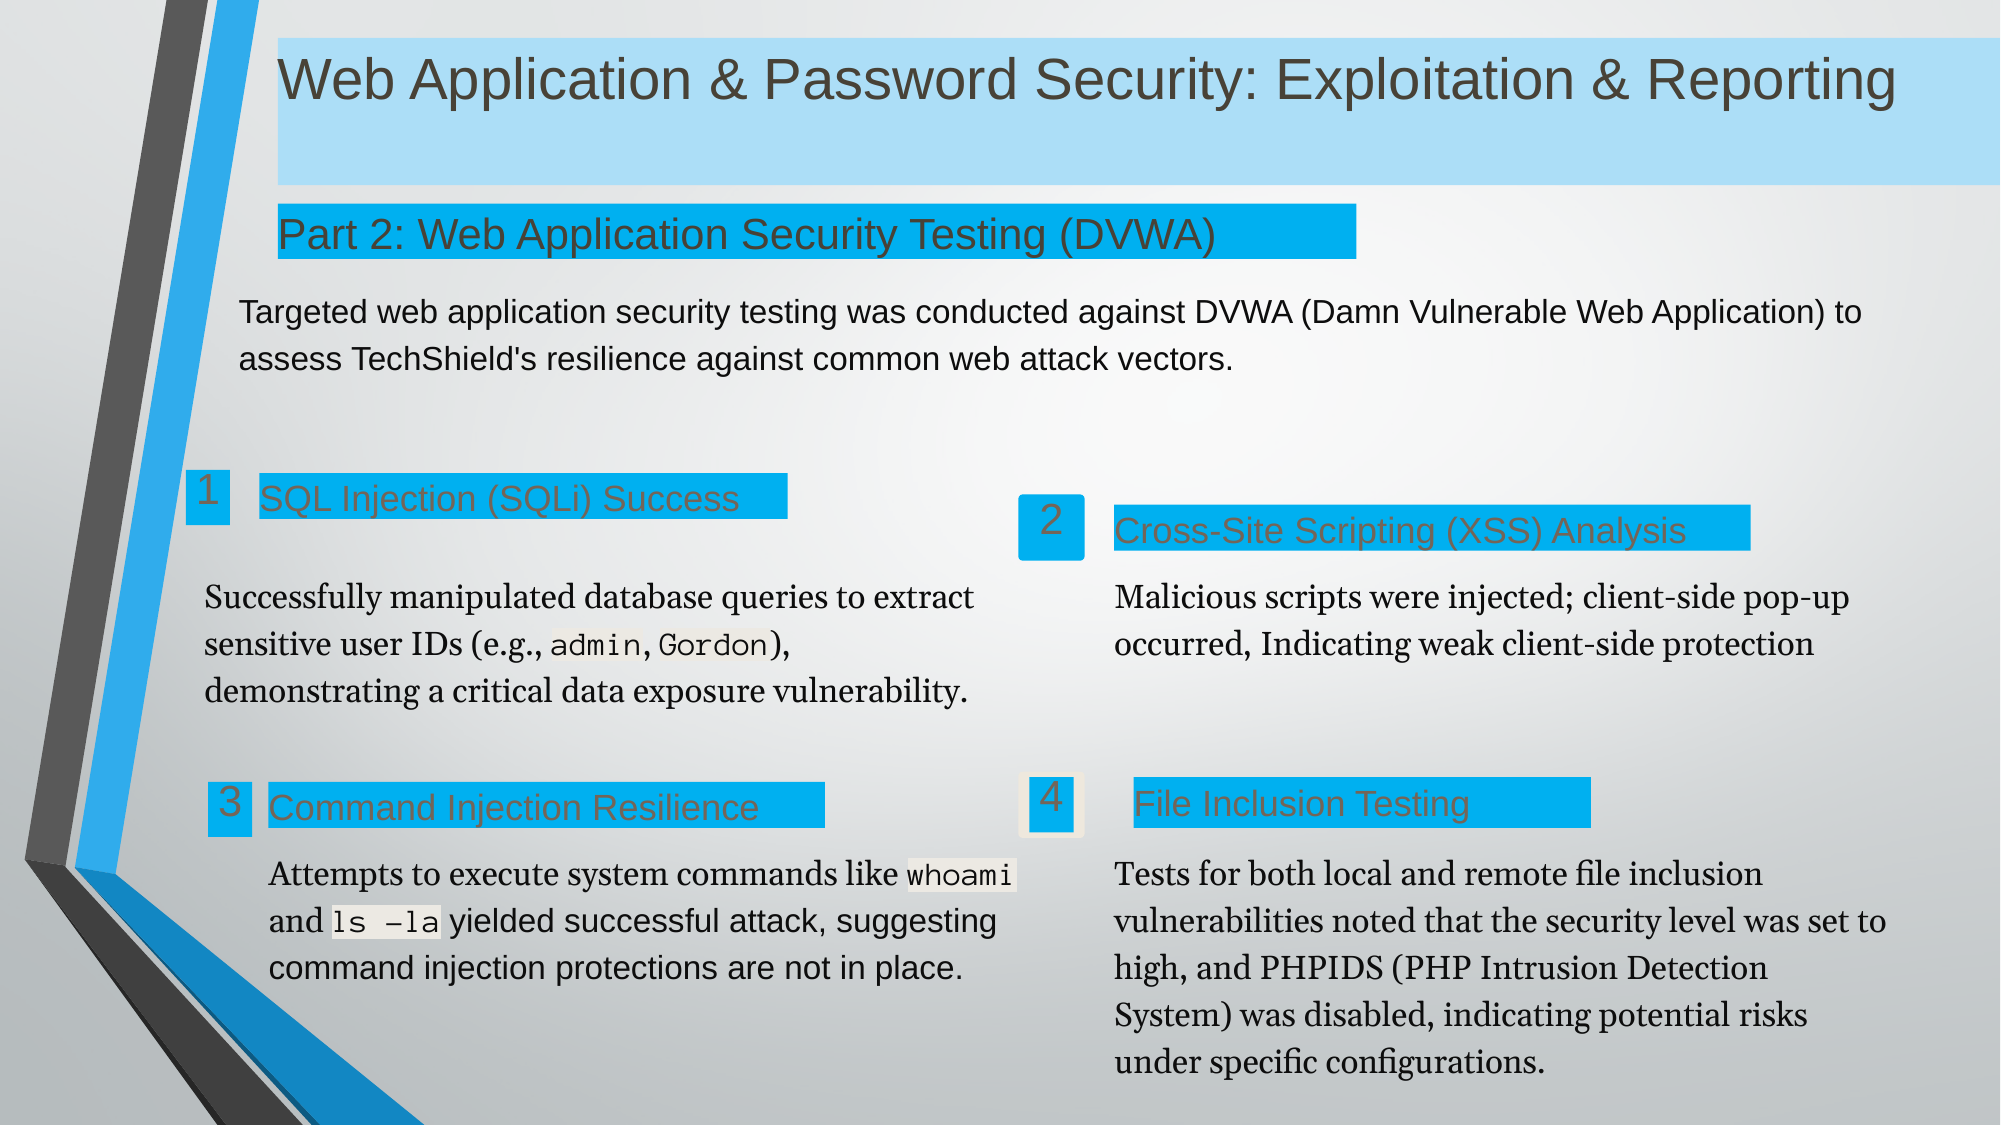

Web Application & Password Security: Exploitation & Reporting
Part 2: Web Application Security Testing (DVWA)
Targeted web application security testing was conducted against DVWA (Damn Vulnerable Web Application) to assess TechShield's resilience against common web attack vectors.
1
SQL Injection (SQLi) Success

2
Cross-Site Scripting (XSS) Analysis
Successfully manipulated database queries to extract sensitive user IDs (e.g., admin, Gordon), demonstrating a critical data exposure vulnerability.
Malicious scripts were injected; client-side pop-up occurred, Indicating weak client-side protection

4
File Inclusion Testing
3
Command Injection Resilience
Attempts to execute system commands like whoami and ls -la yielded successful attack, suggesting command injection protections are not in place.
Tests for both local and remote file inclusion vulnerabilities noted that the security level was set to high, and PHPIDS (PHP Intrusion Detection System) was disabled, indicating potential risks under specific configurations.